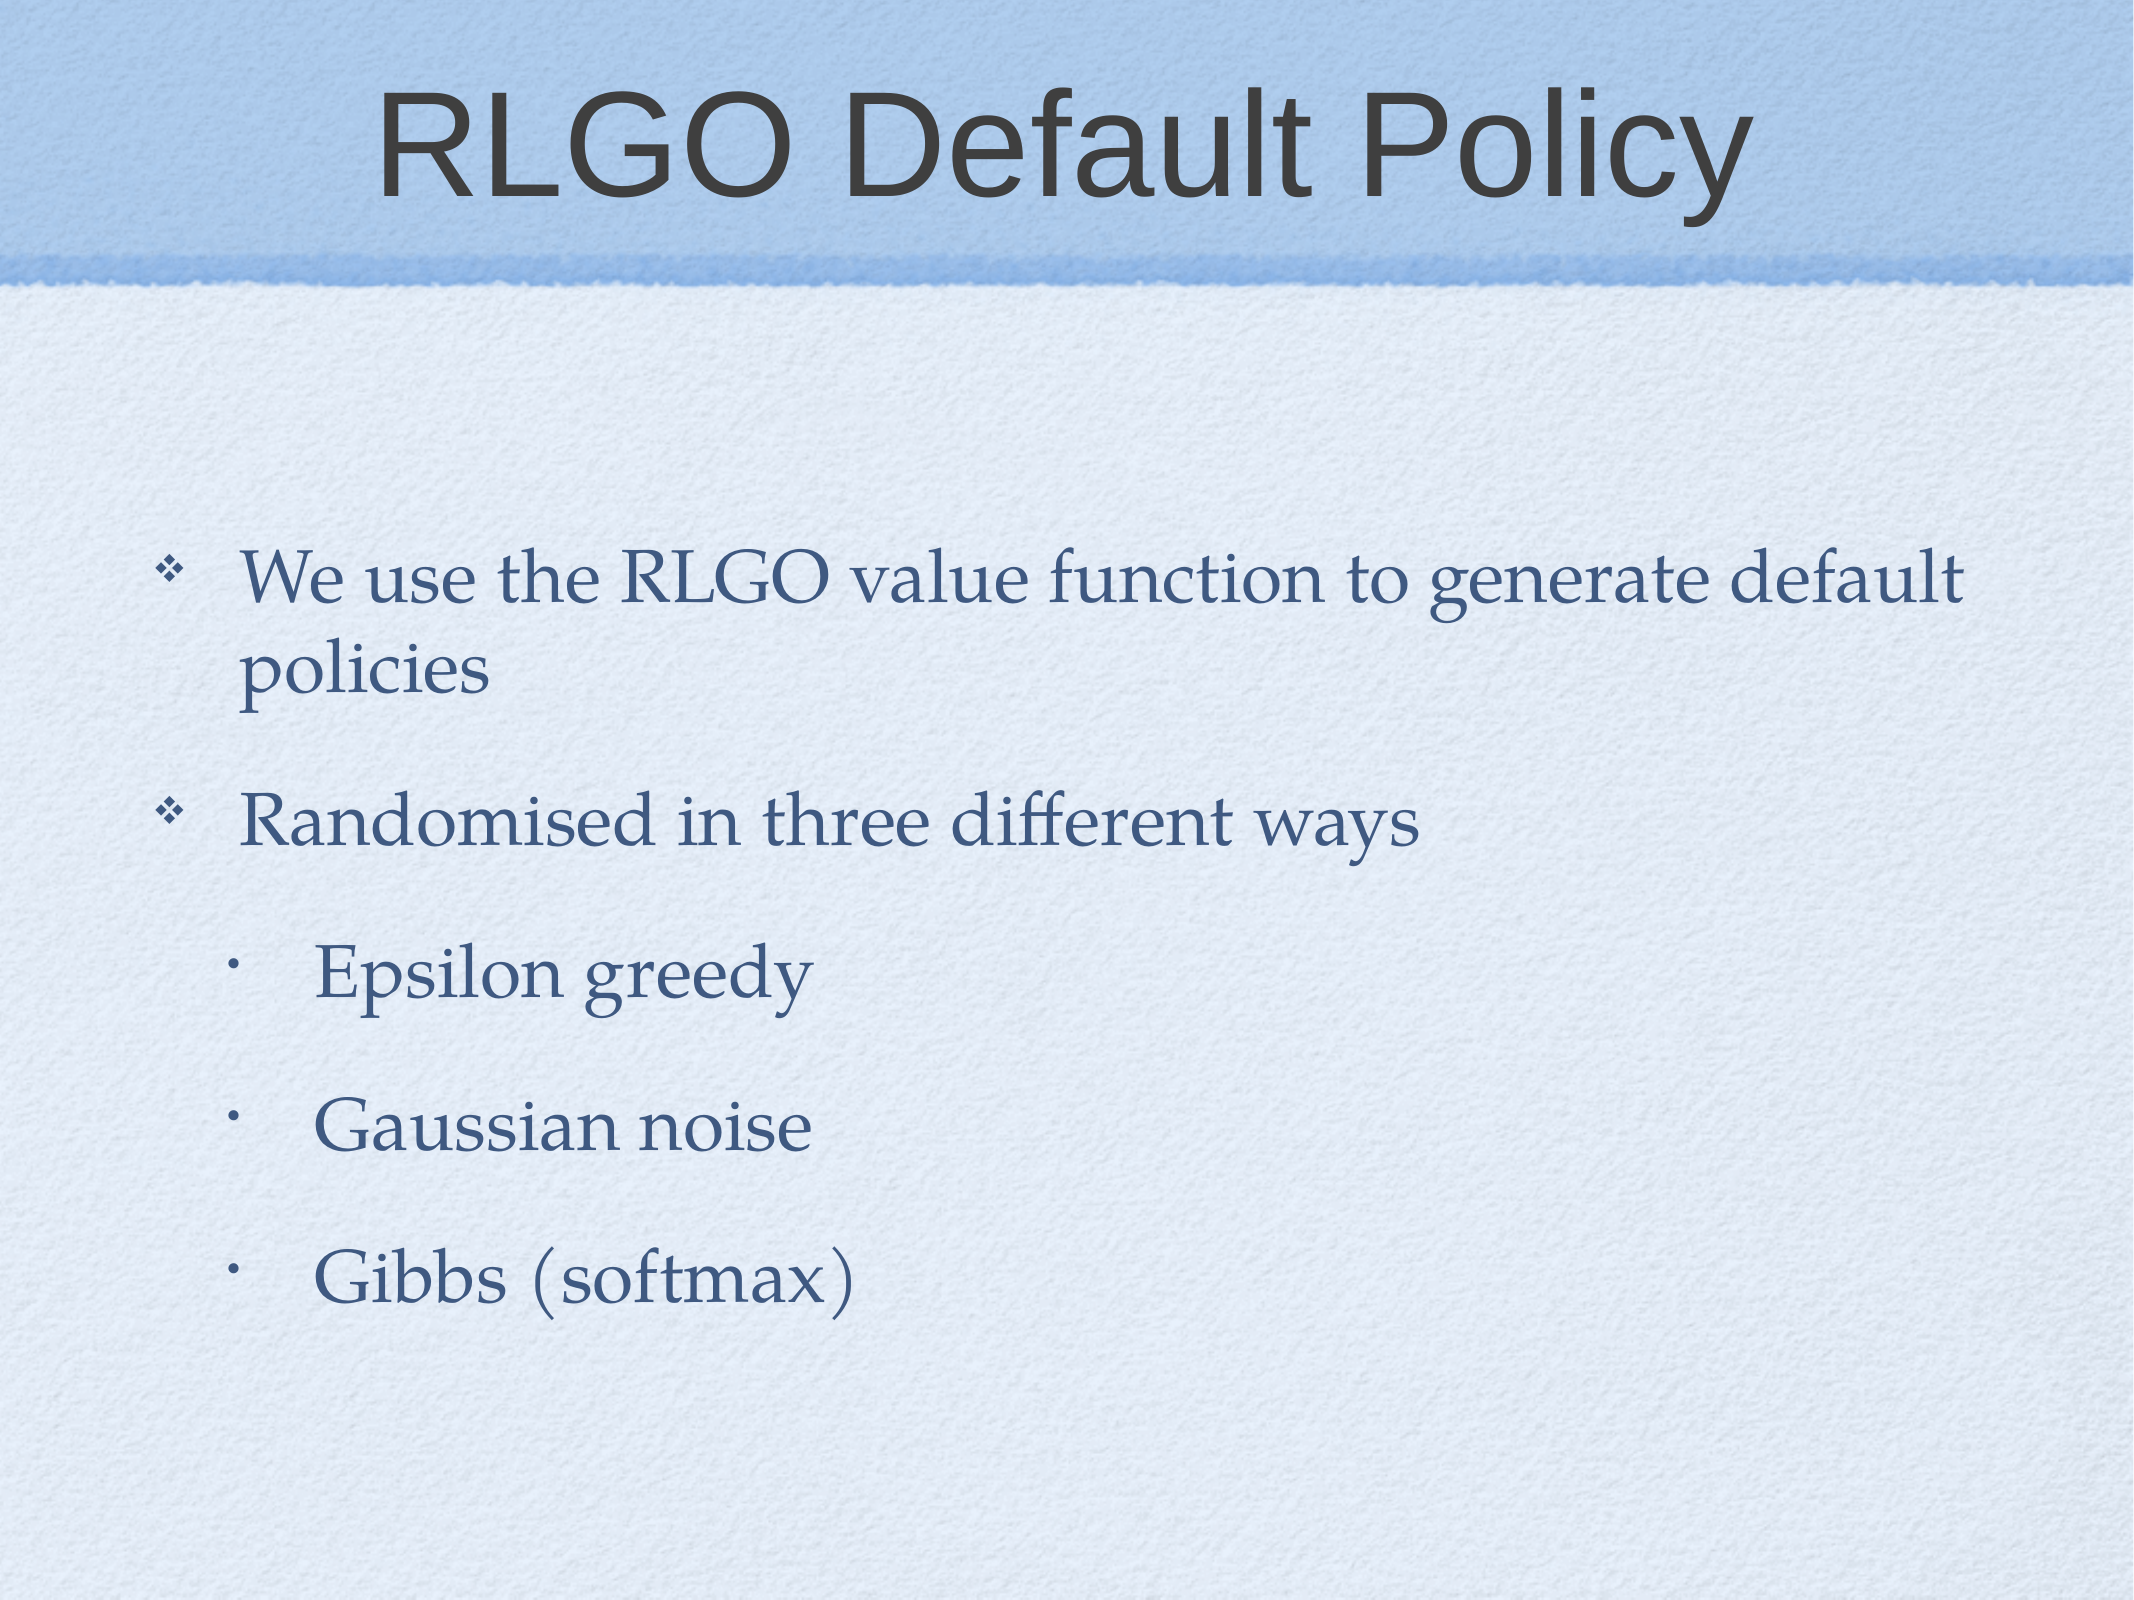

# RLGO Default Policy
We use the RLGO value function to generate default policies
Randomised in three different ways
Epsilon greedy
Gaussian noise
Gibbs (softmax)